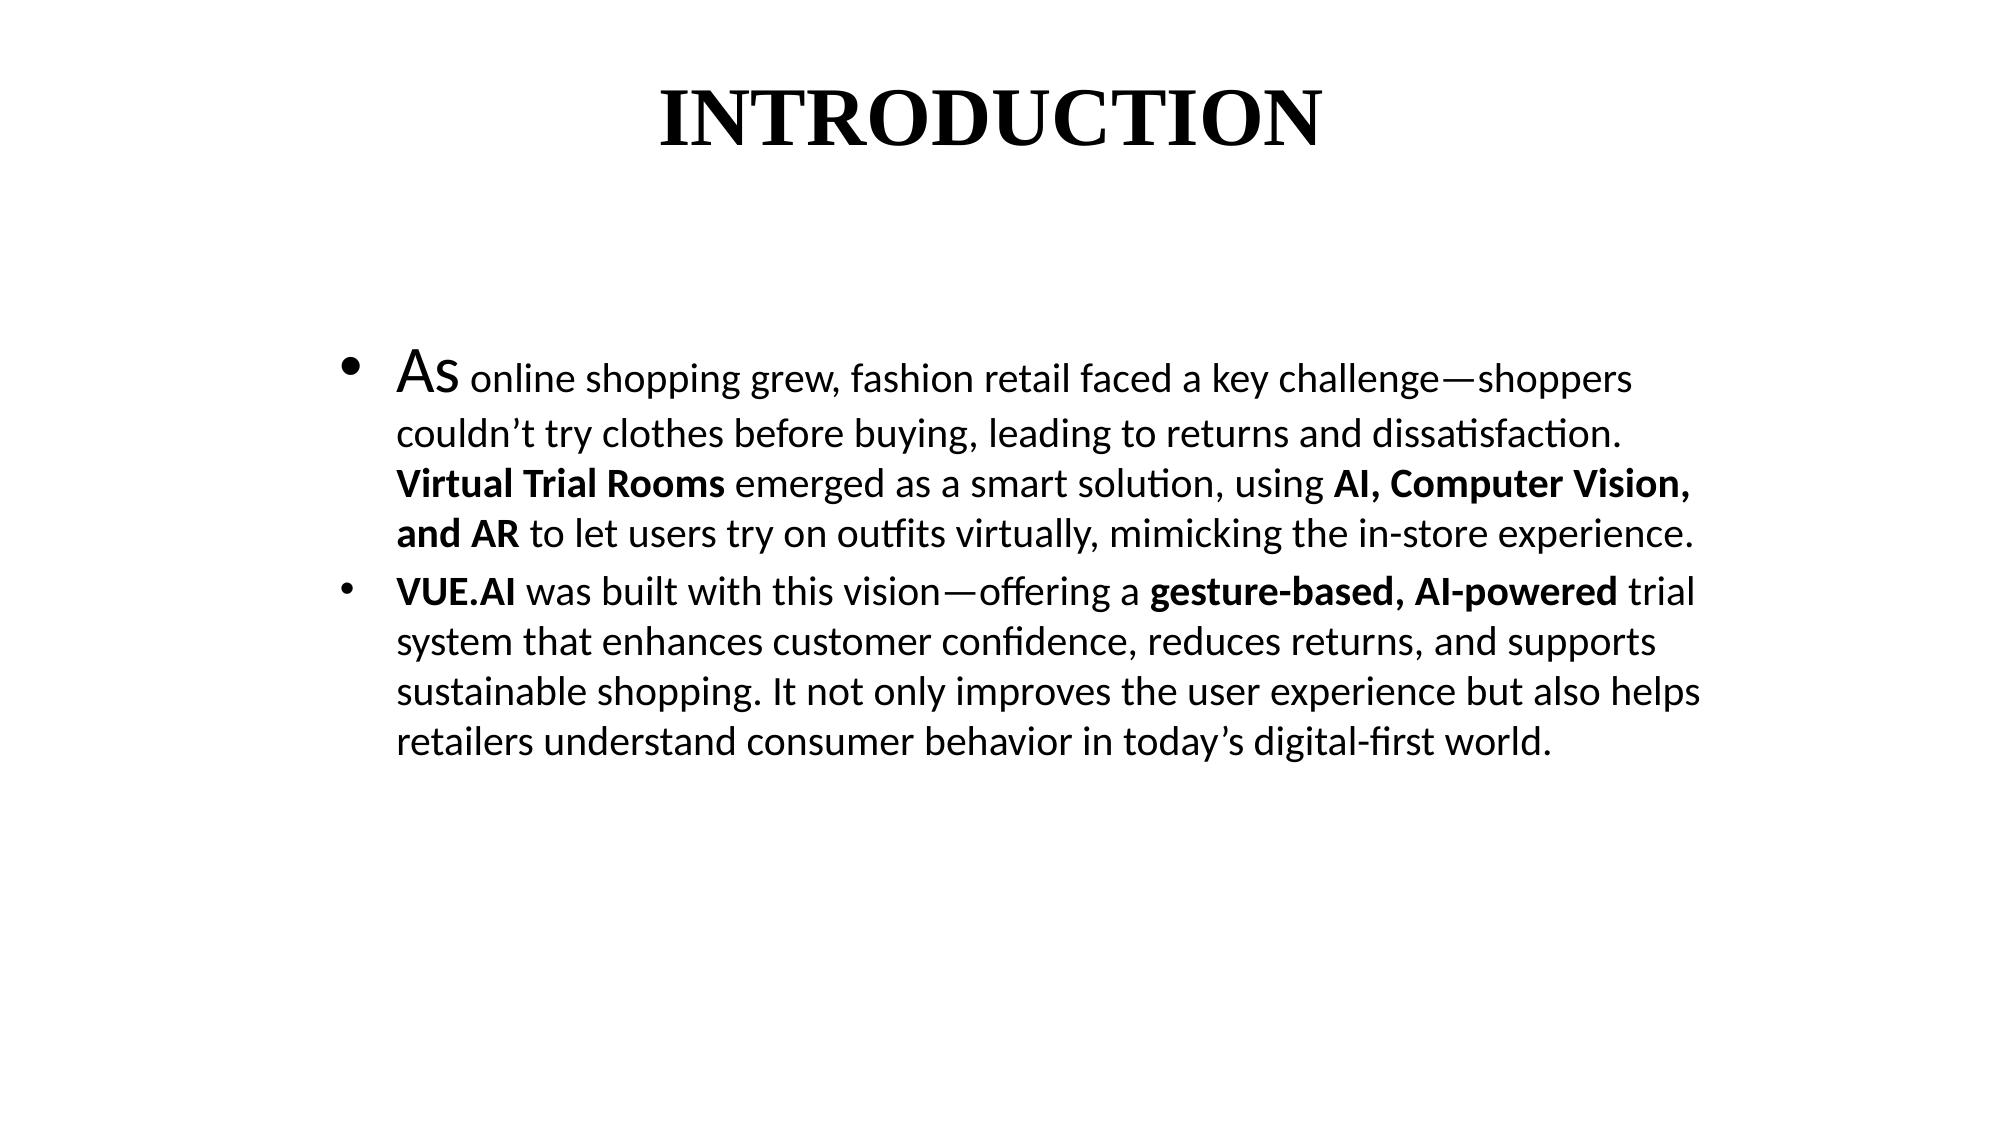

# INTRODUCTION
As online shopping grew, fashion retail faced a key challenge—shoppers couldn’t try clothes before buying, leading to returns and dissatisfaction. Virtual Trial Rooms emerged as a smart solution, using AI, Computer Vision, and AR to let users try on outfits virtually, mimicking the in-store experience.
VUE.AI was built with this vision—offering a gesture-based, AI-powered trial system that enhances customer confidence, reduces returns, and supports sustainable shopping. It not only improves the user experience but also helps retailers understand consumer behavior in today’s digital-first world.